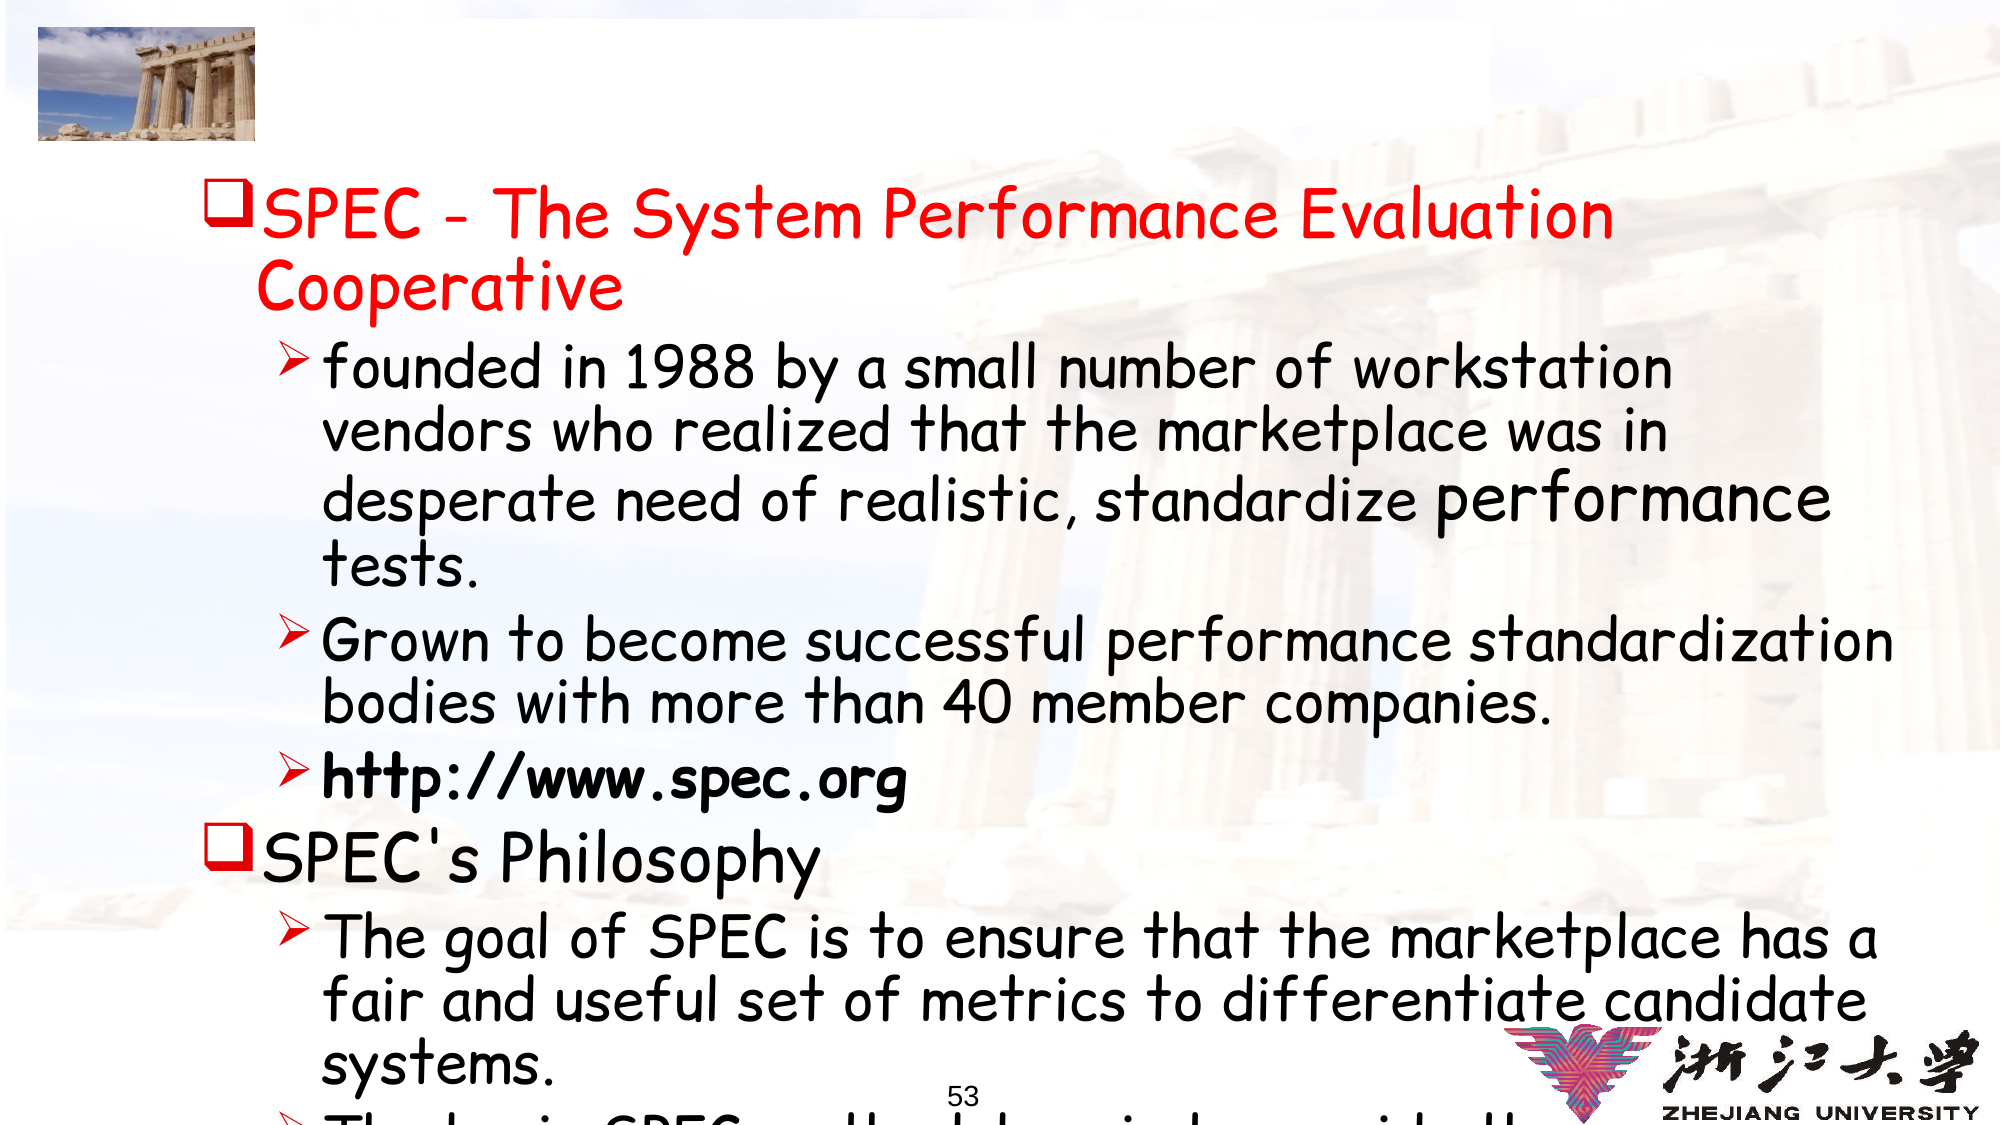

# SPEC
SPEC - The System Performance Evaluation Cooperative
founded in 1988 by a small number of workstation vendors who realized that the marketplace was in desperate need of realistic, standardize performance tests.
Grown to become successful performance standardization bodies with more than 40 member companies.
http://www.spec.org
SPEC's Philosophy
The goal of SPEC is to ensure that the marketplace has a fair and useful set of metrics to differentiate candidate systems.
The basic SPEC methodology is to provide the benchmarker with a standardized suite of source code based upon existing applications